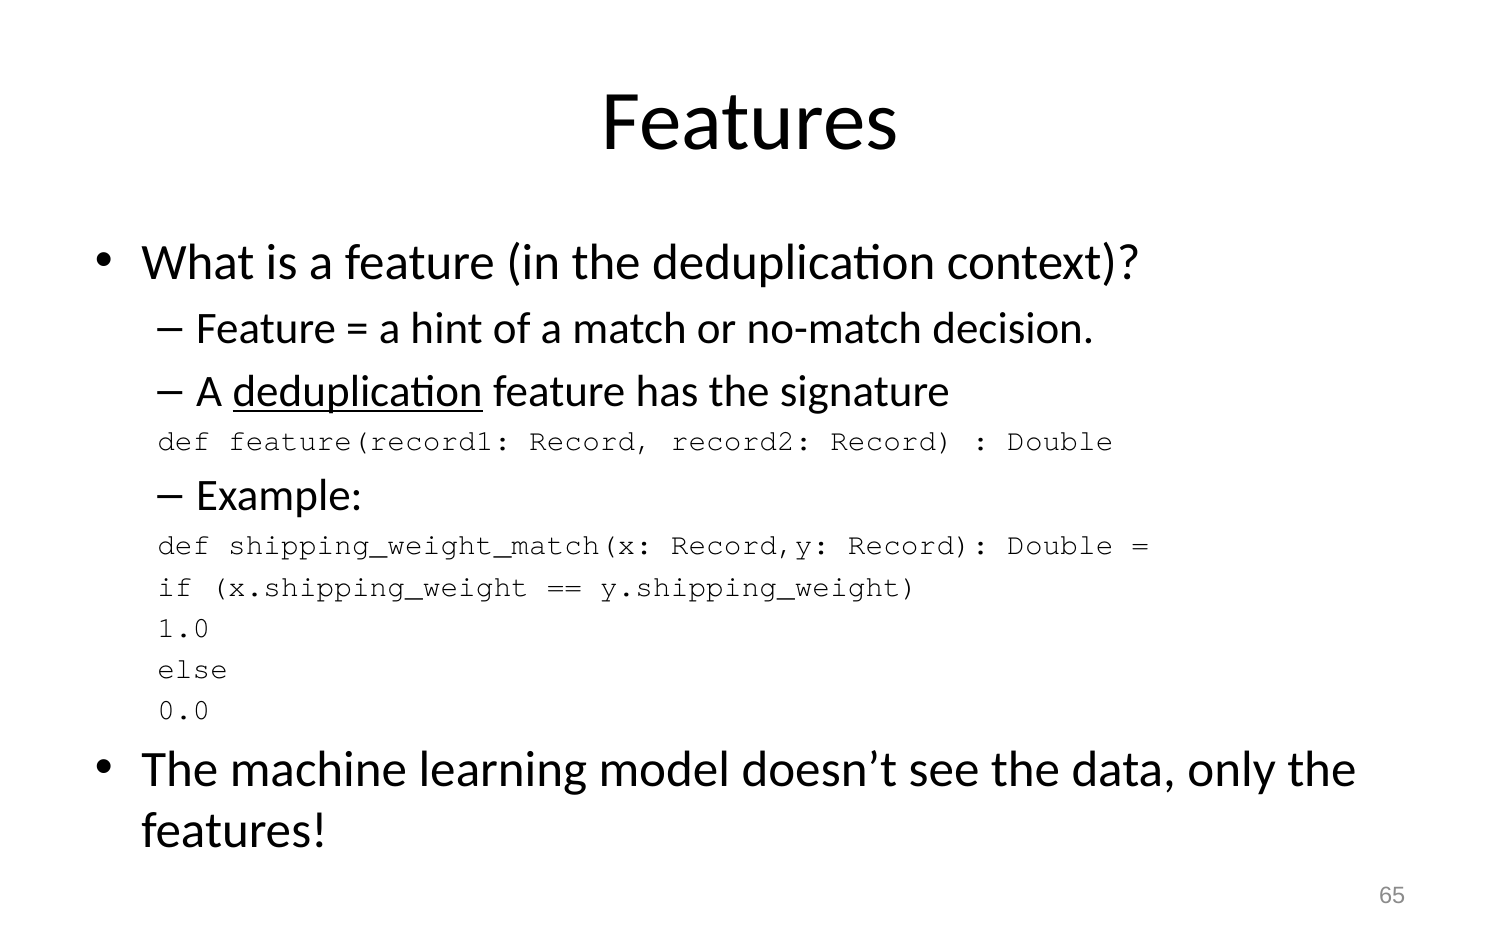

# Features
What is a feature (in the deduplication context)?
Feature = a hint of a match or no-match decision.
A deduplication feature has the signature
def feature(record1: Record, record2: Record) : Double
Example:
def shipping_weight_match(x: Record,y: Record): Double =
	if (x.shipping_weight == y.shipping_weight)
		1.0
	else
		0.0
The machine learning model doesn’t see the data, only the features!
65